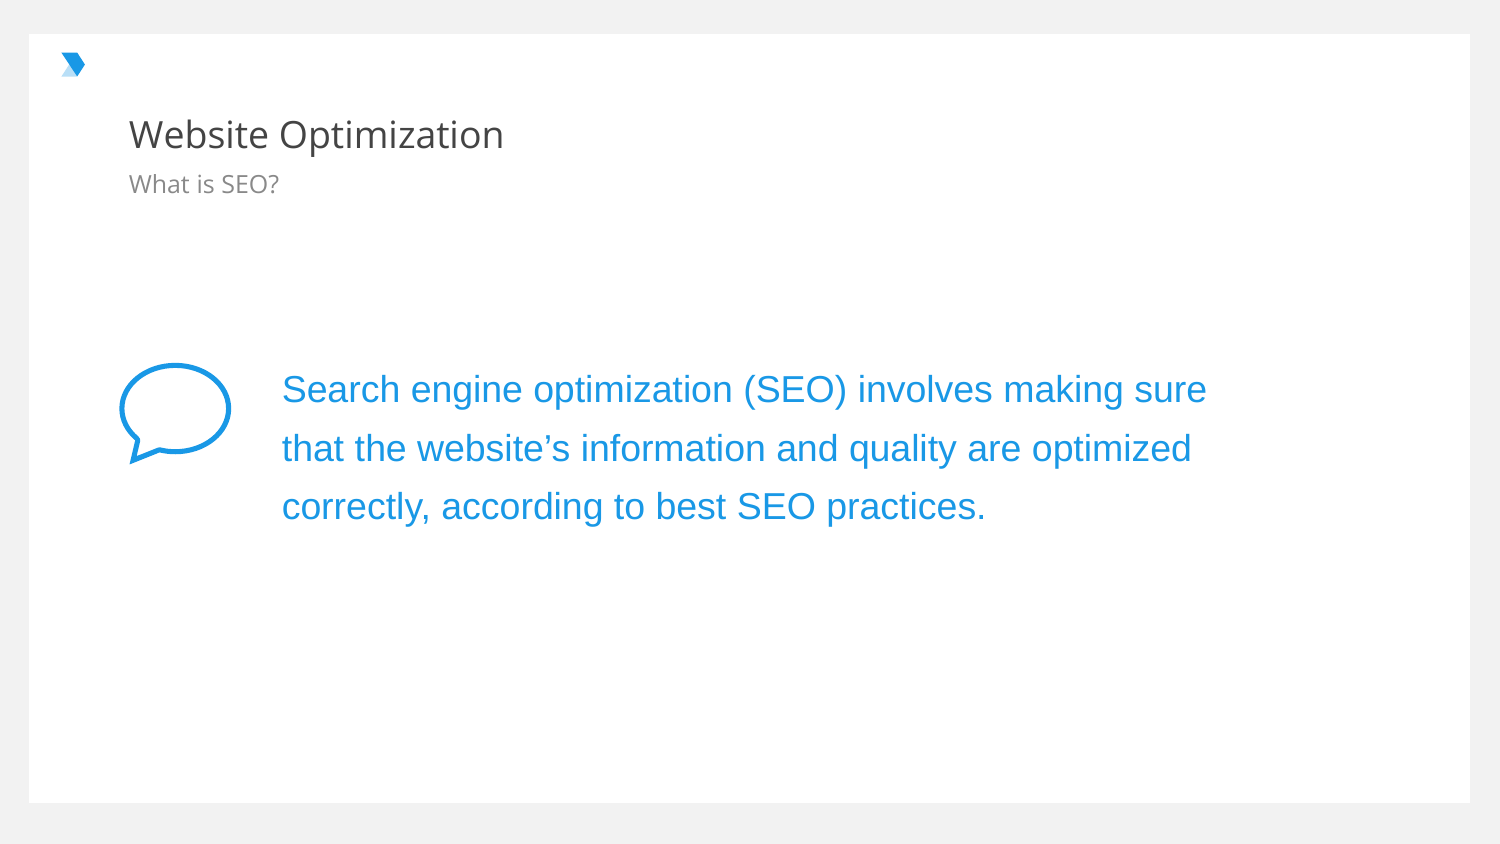

# Website Optimization
What is SEO?
Search engine optimization (SEO) involves making sure that the website’s information and quality are optimized correctly, according to best SEO practices.